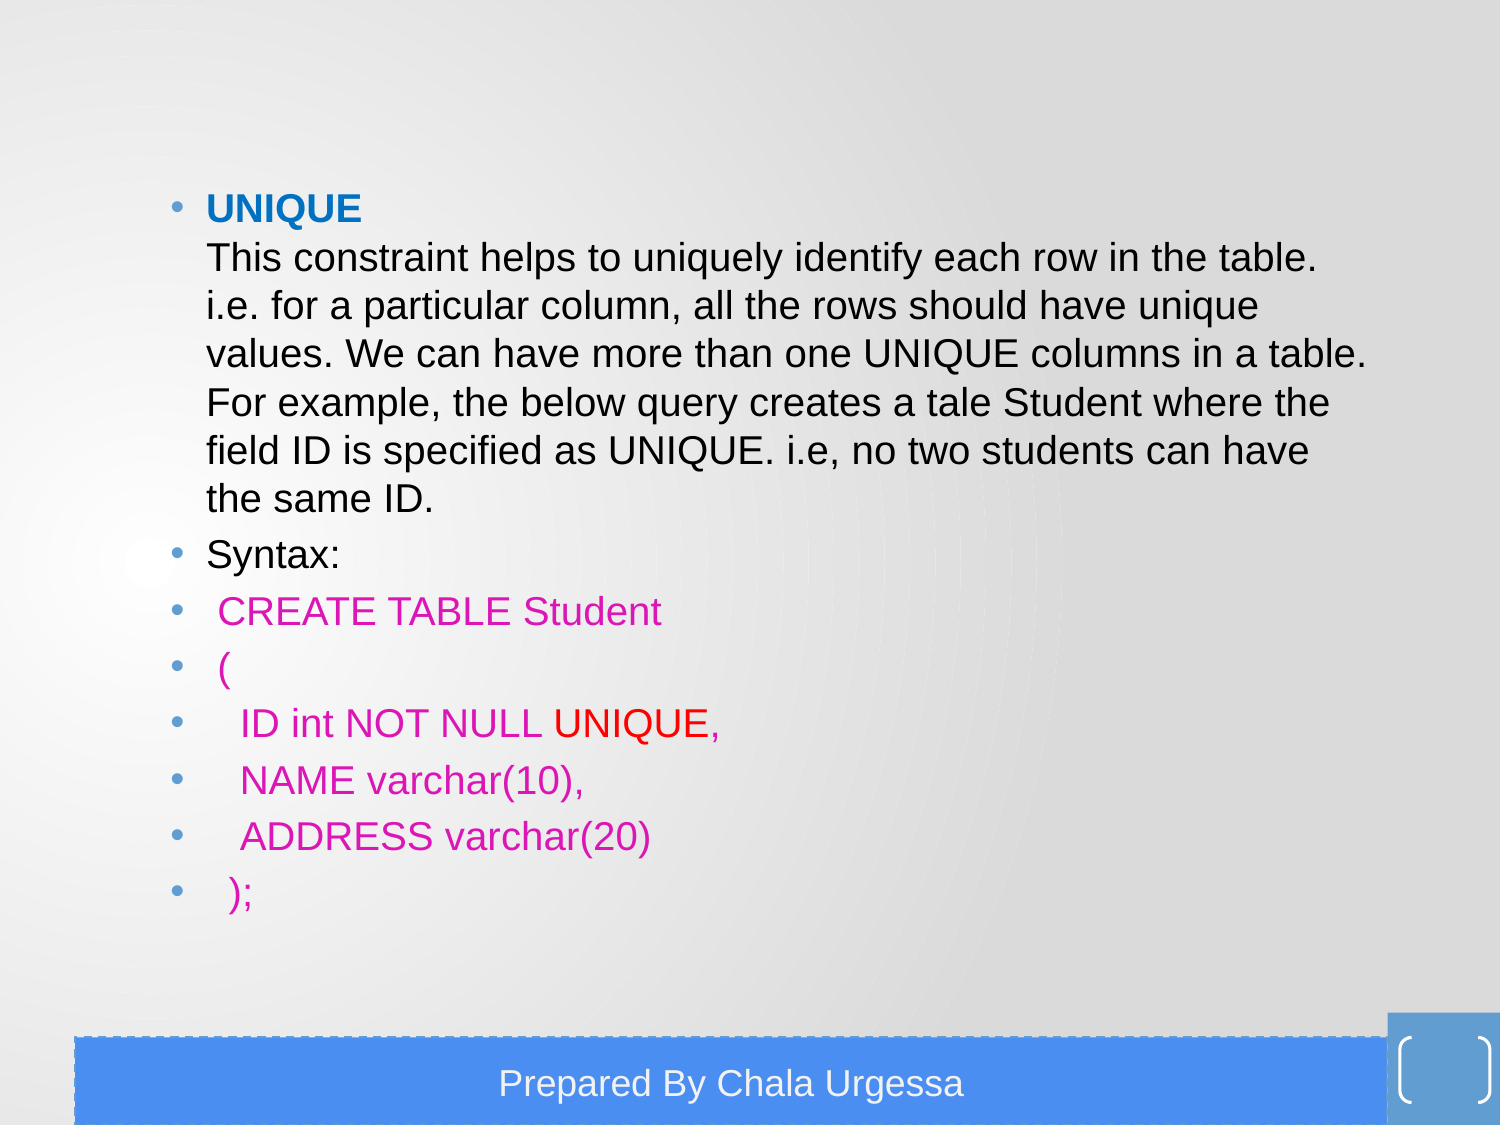

UNIQUE
This constraint helps to uniquely identify each row in the table. i.e. for a particular column, all the rows should have unique values. We can have more than one UNIQUE columns in a table.
For example, the below query creates a tale Student where the field ID is specified as UNIQUE. i.e, no two students can have the same ID.
Syntax:
 CREATE TABLE Student
 (
   ID int NOT NULL UNIQUE,
   NAME varchar(10),
   ADDRESS varchar(20)
  );

16